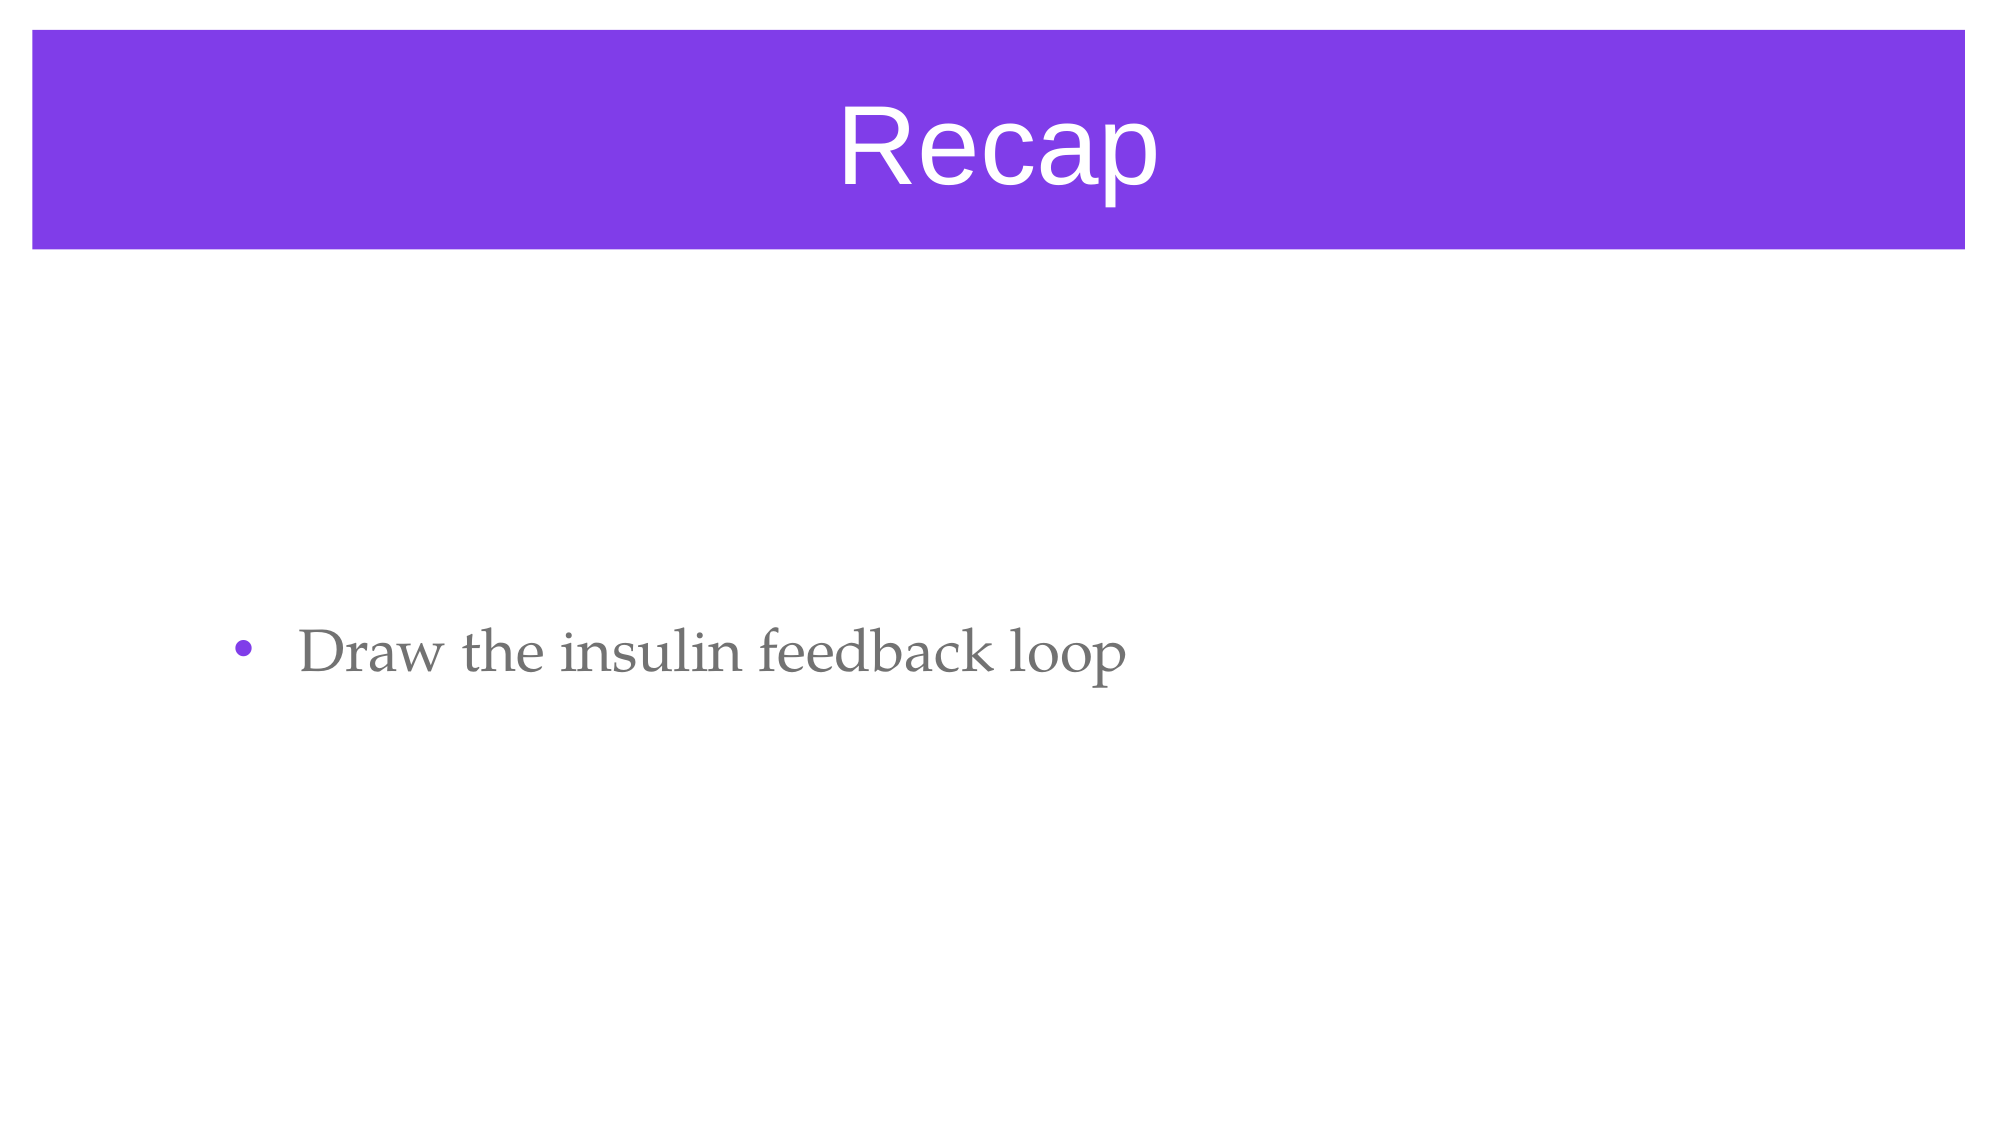

# Recap
Draw the insulin feedback loop